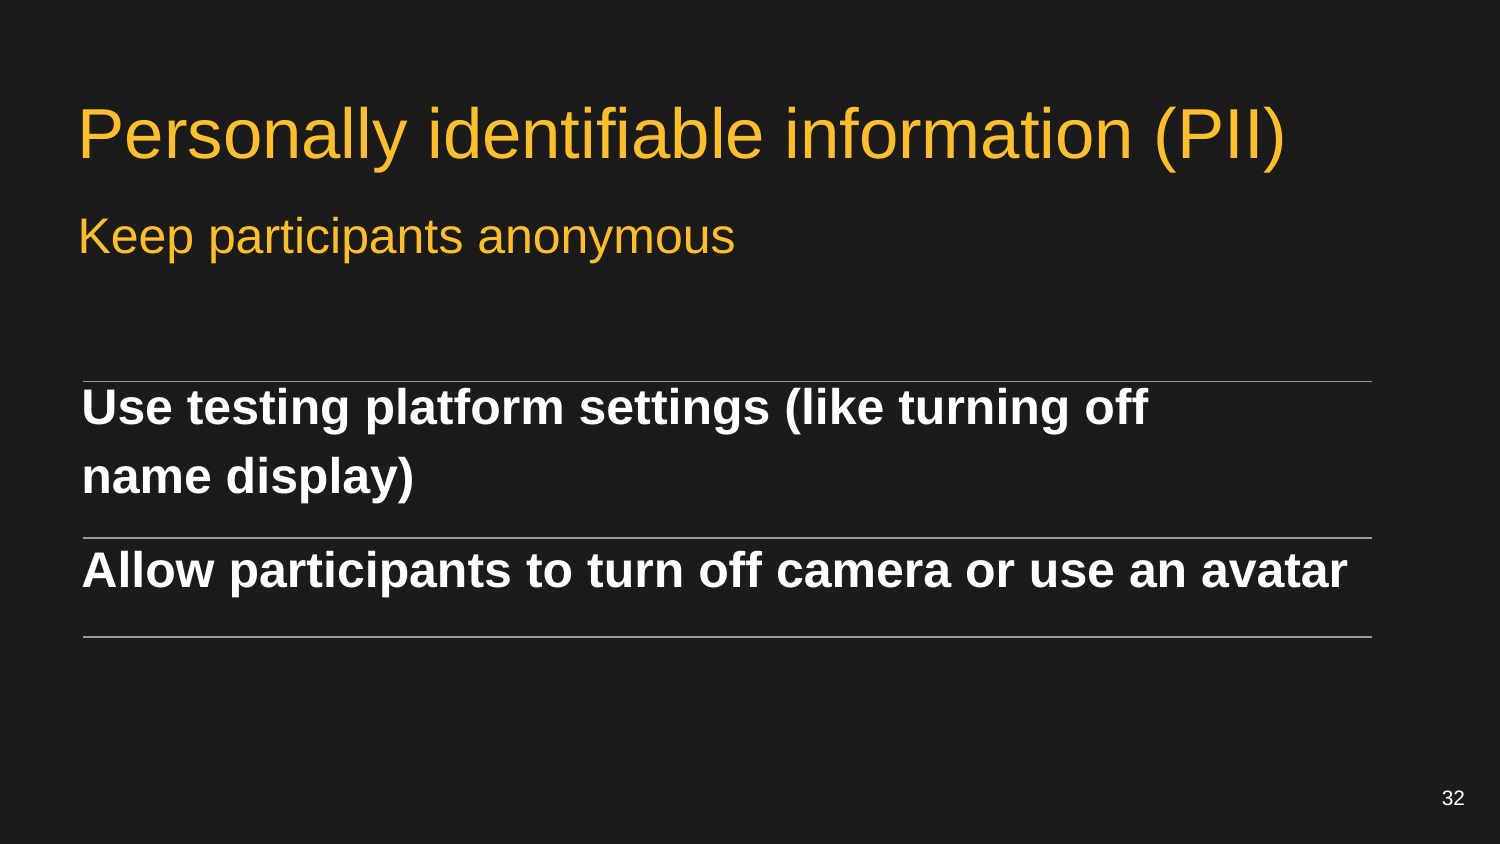

# Personally identifiable information (PII)
Keep participants anonymous
Use testing platform settings (like turning off
name display)
Allow participants to turn off camera or use an avatar
32